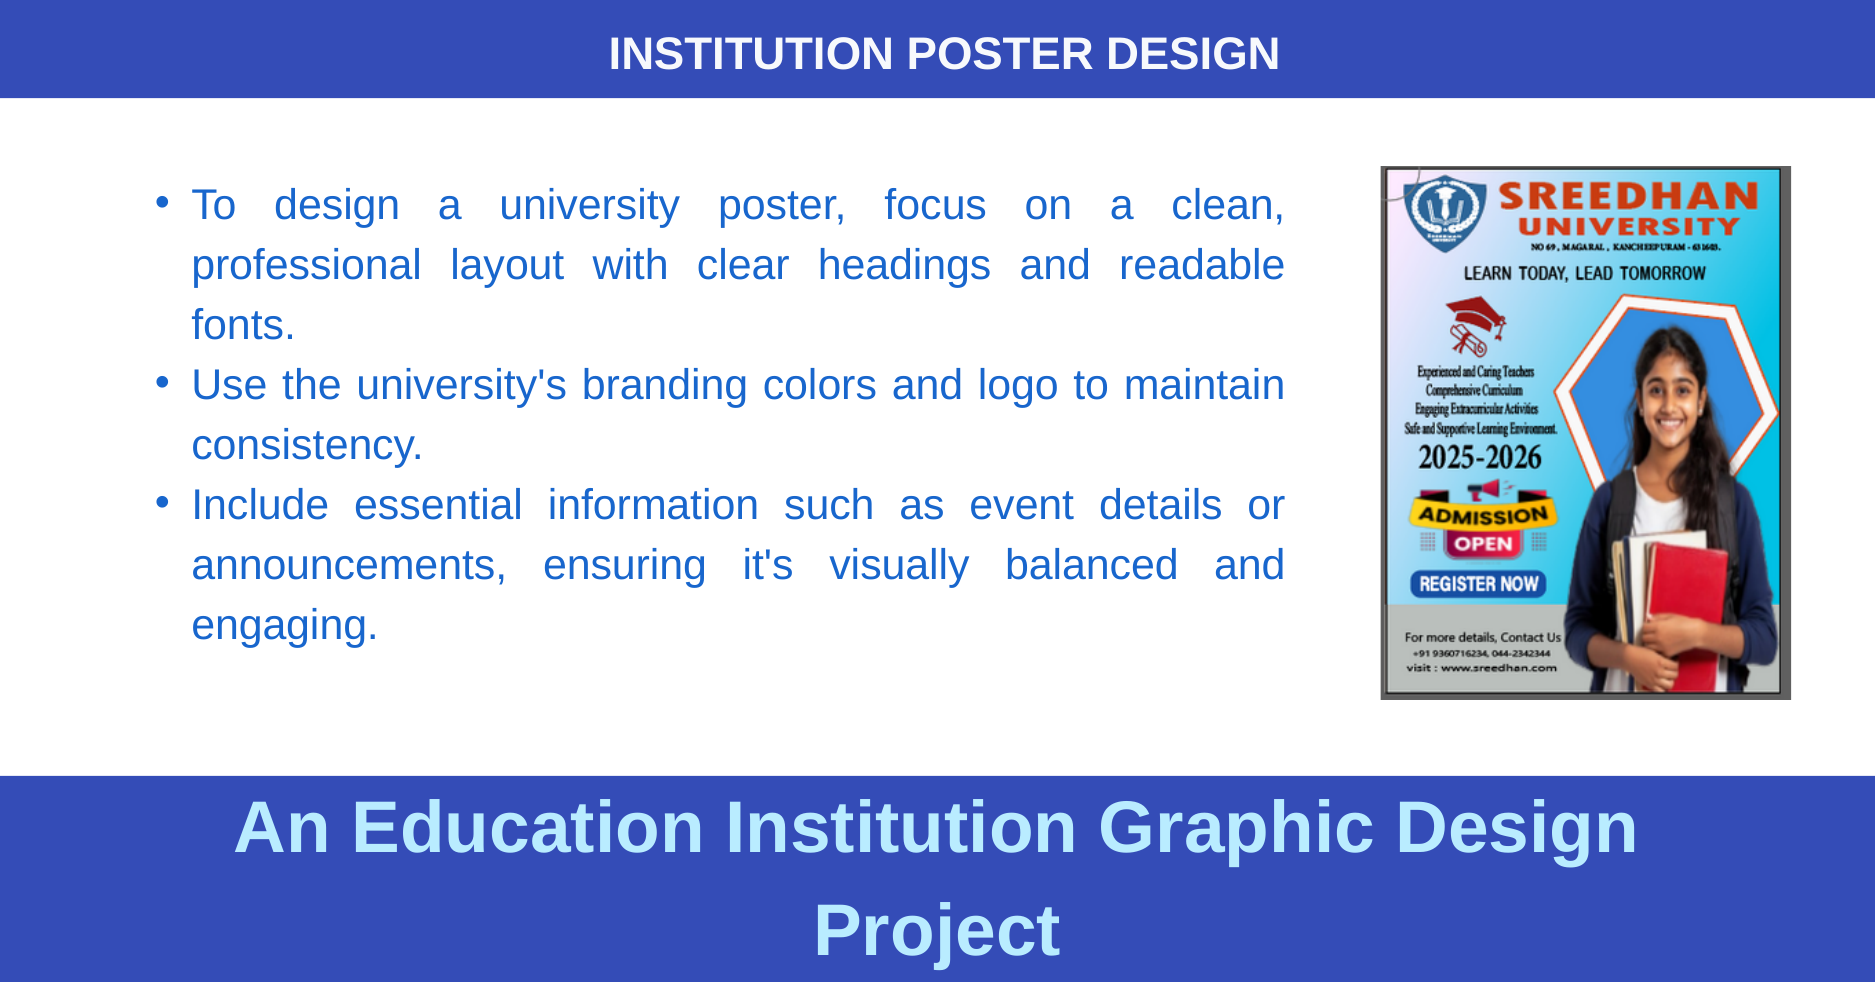

INSTITUTION POSTER DESIGN

To design a university poster, focus on a clean, professional layout with clear headings and readable fonts.
Use the university's branding colors and logo to maintain consistency.
Include essential information such as event details or announcements, ensuring it's visually balanced and engaging.

An Education Institution Graphic Design Project